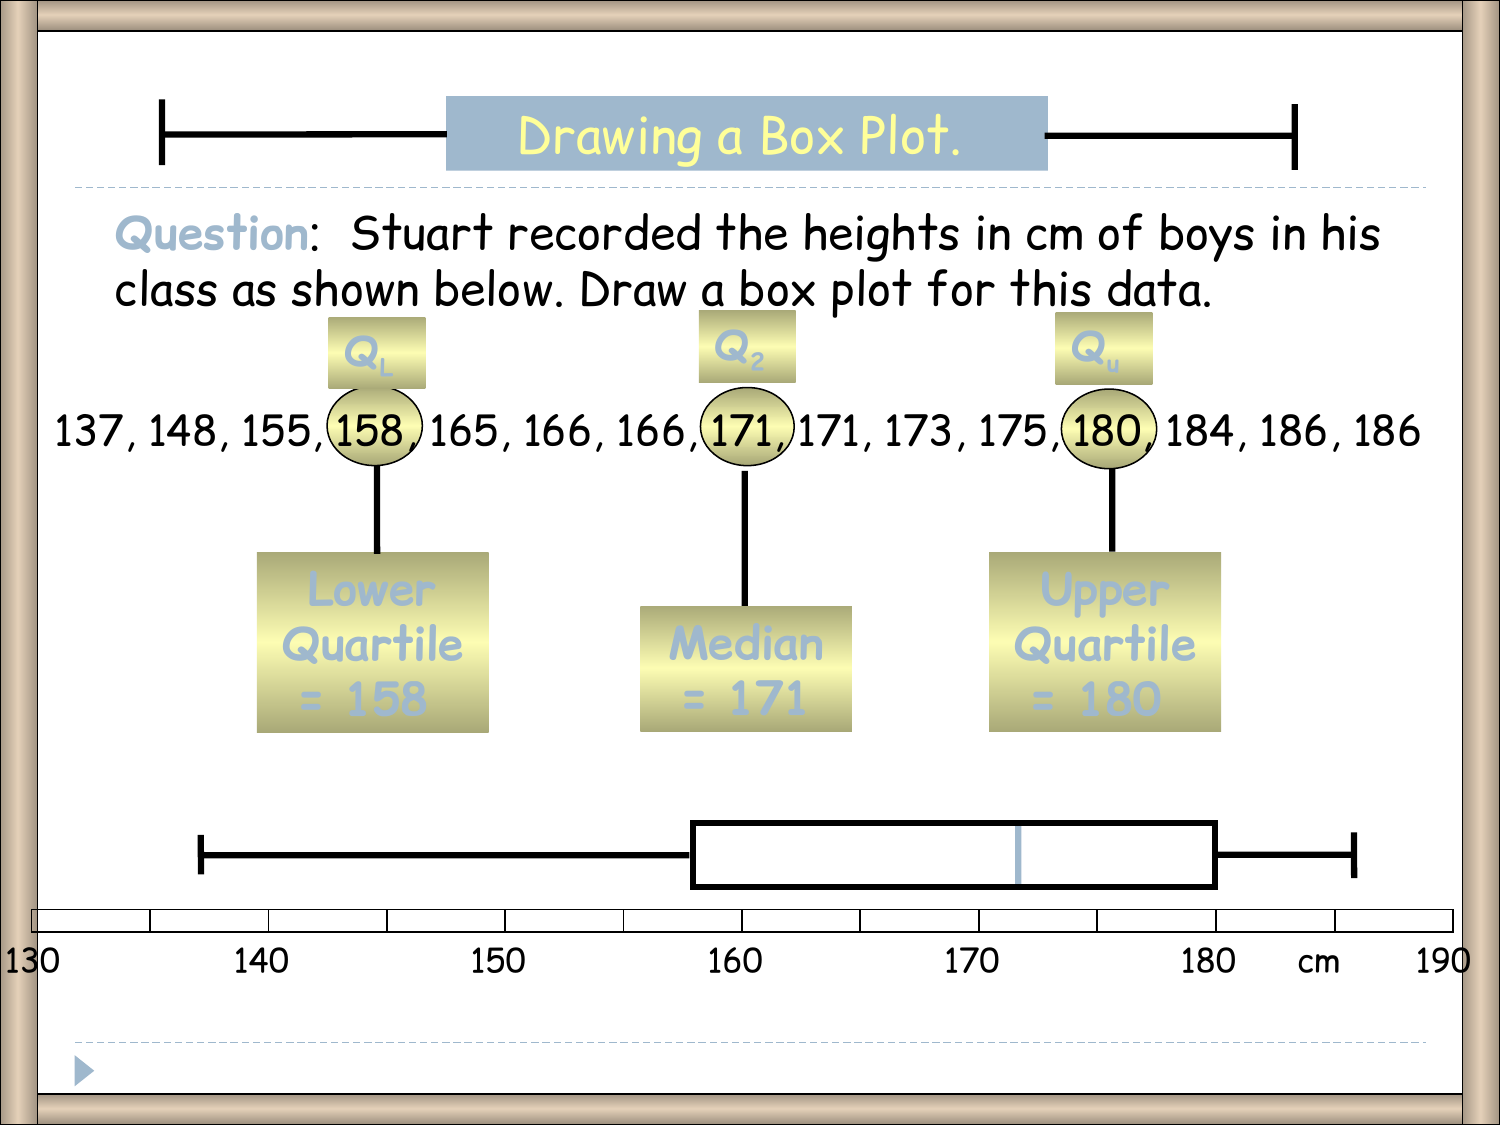

Drawing a Box Plot.

Question:  Stuart recorded the heights in cm of boys in his class as shown below. Draw a box plot for this data.
137, 148, 155, 158, 165, 166, 166, 171, 171, 173, 175, 180, 184, 186, 186
Q2
Qu
QL

Upper Quartile = 180
Lower Quartile = 158
Median = 171

130
140
150
160
170
180
190
cm